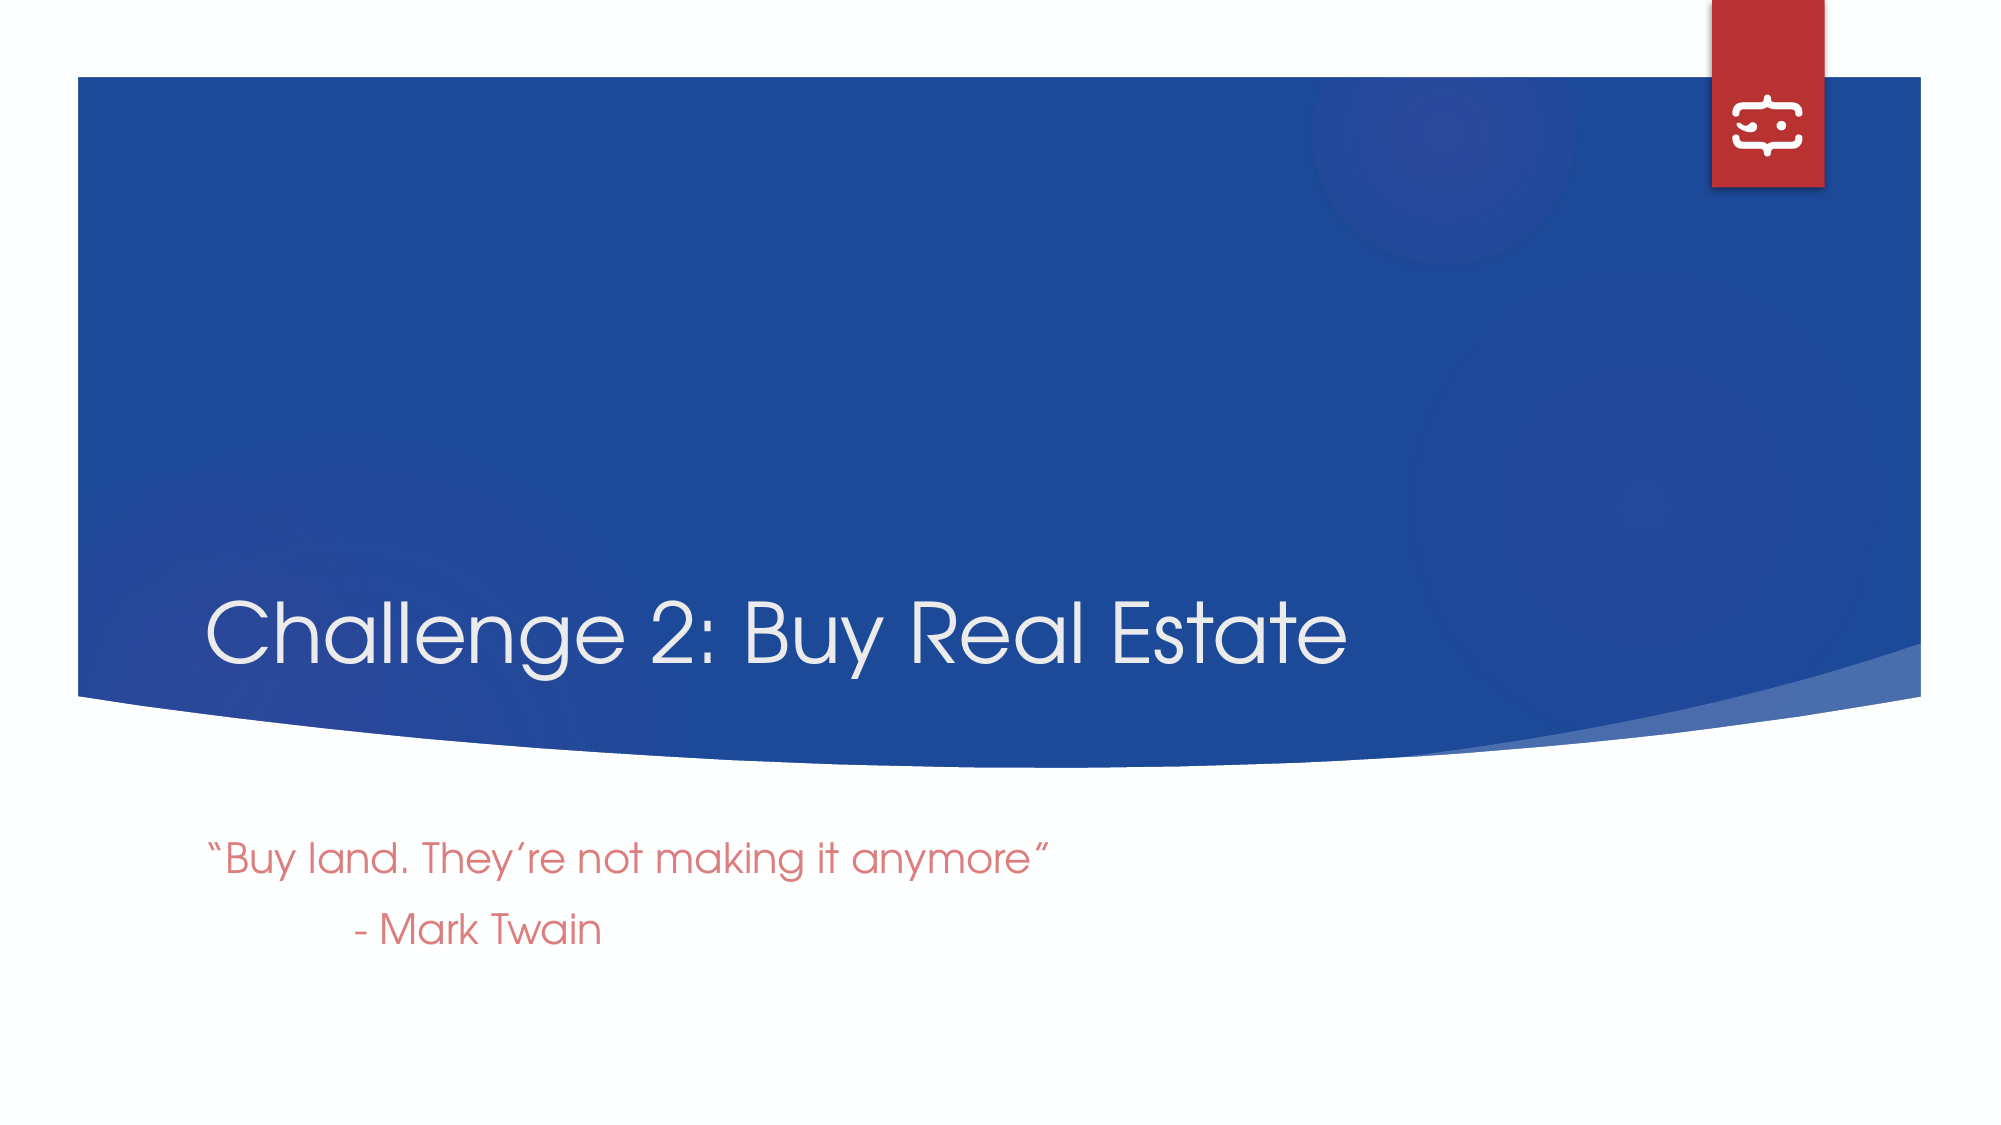

# Challenge 2: Buy Real Estate
“Buy land. They’re not making it anymore”
	- Mark Twain